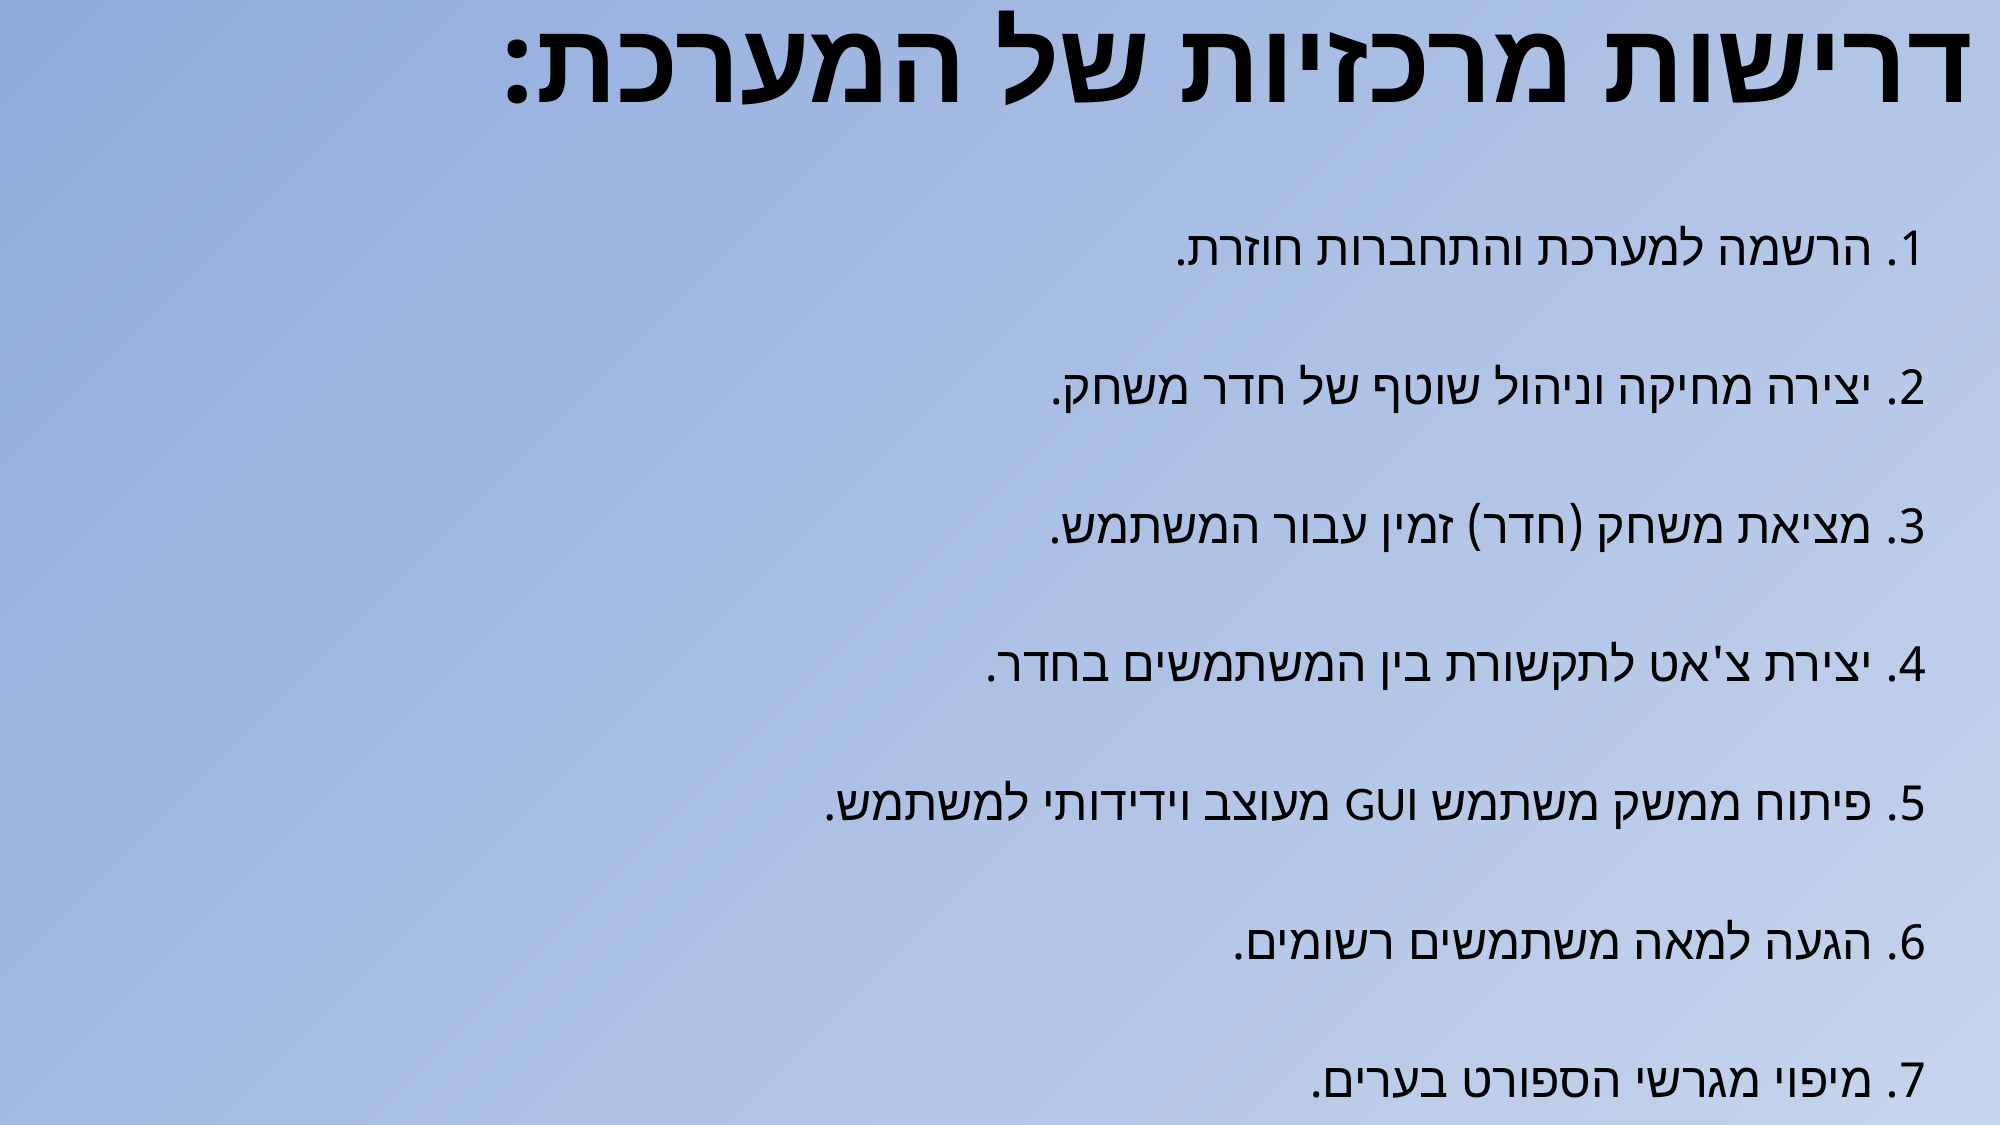

דרישות מרכזיות של המערכת:
1. הרשמה למערכת והתחברות חוזרת.

2. יצירה מחיקה וניהול שוטף של חדר משחק.

3. מציאת משחק (חדר) זמין עבור המשתמש.

4. יצירת צ'אט לתקשורת בין המשתמשים בחדר.

5. פיתוח ממשק משתמש GUI מעוצב וידידותי למשתמש.

6. הגעה למאה משתמשים רשומים.

7. מיפוי מגרשי הספורט בערים.